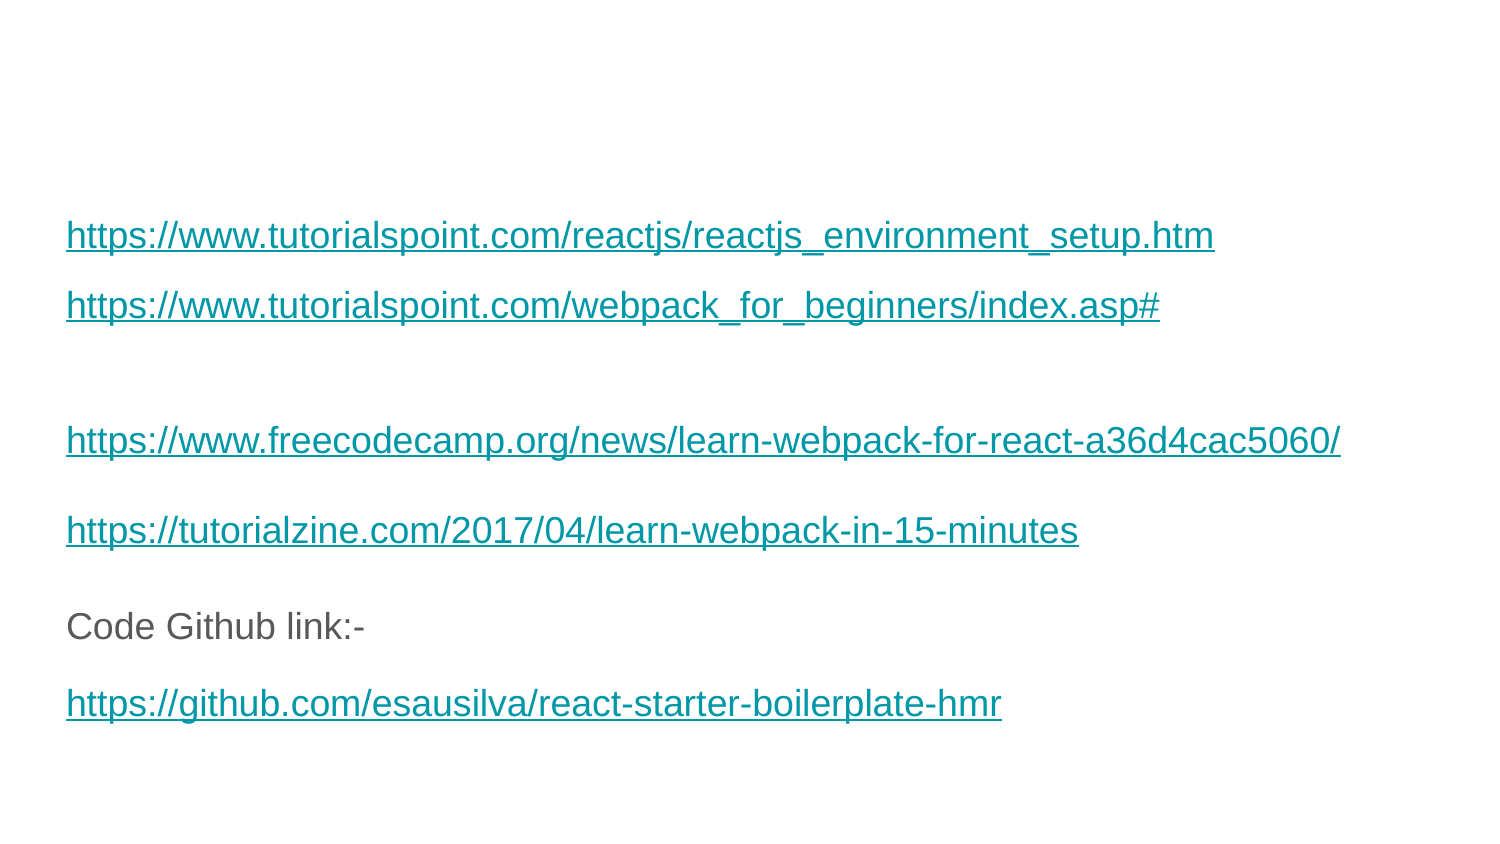

#
https://www.tutorialspoint.com/reactjs/reactjs_environment_setup.htm
https://www.tutorialspoint.com/webpack_for_beginners/index.asp#

https://www.freecodecamp.org/news/learn-webpack-for-react-a36d4cac5060/

https://tutorialzine.com/2017/04/learn-webpack-in-15-minutes

Code Github link:-
https://github.com/esausilva/react-starter-boilerplate-hmr